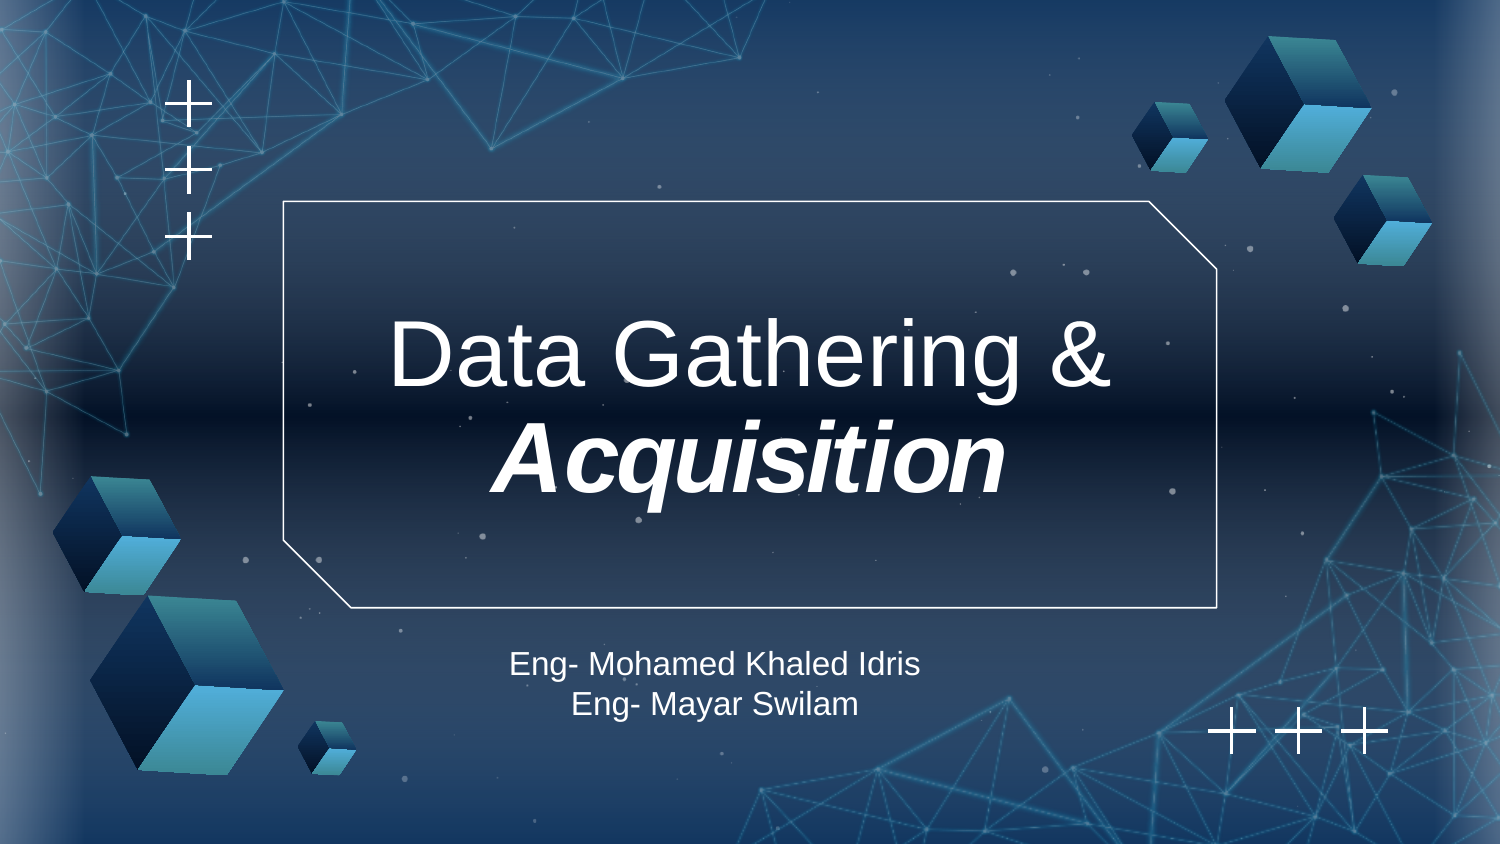

# Data Gathering & Acquisition

Eng- Mohamed Khaled Idris
Eng- Mayar Swilam